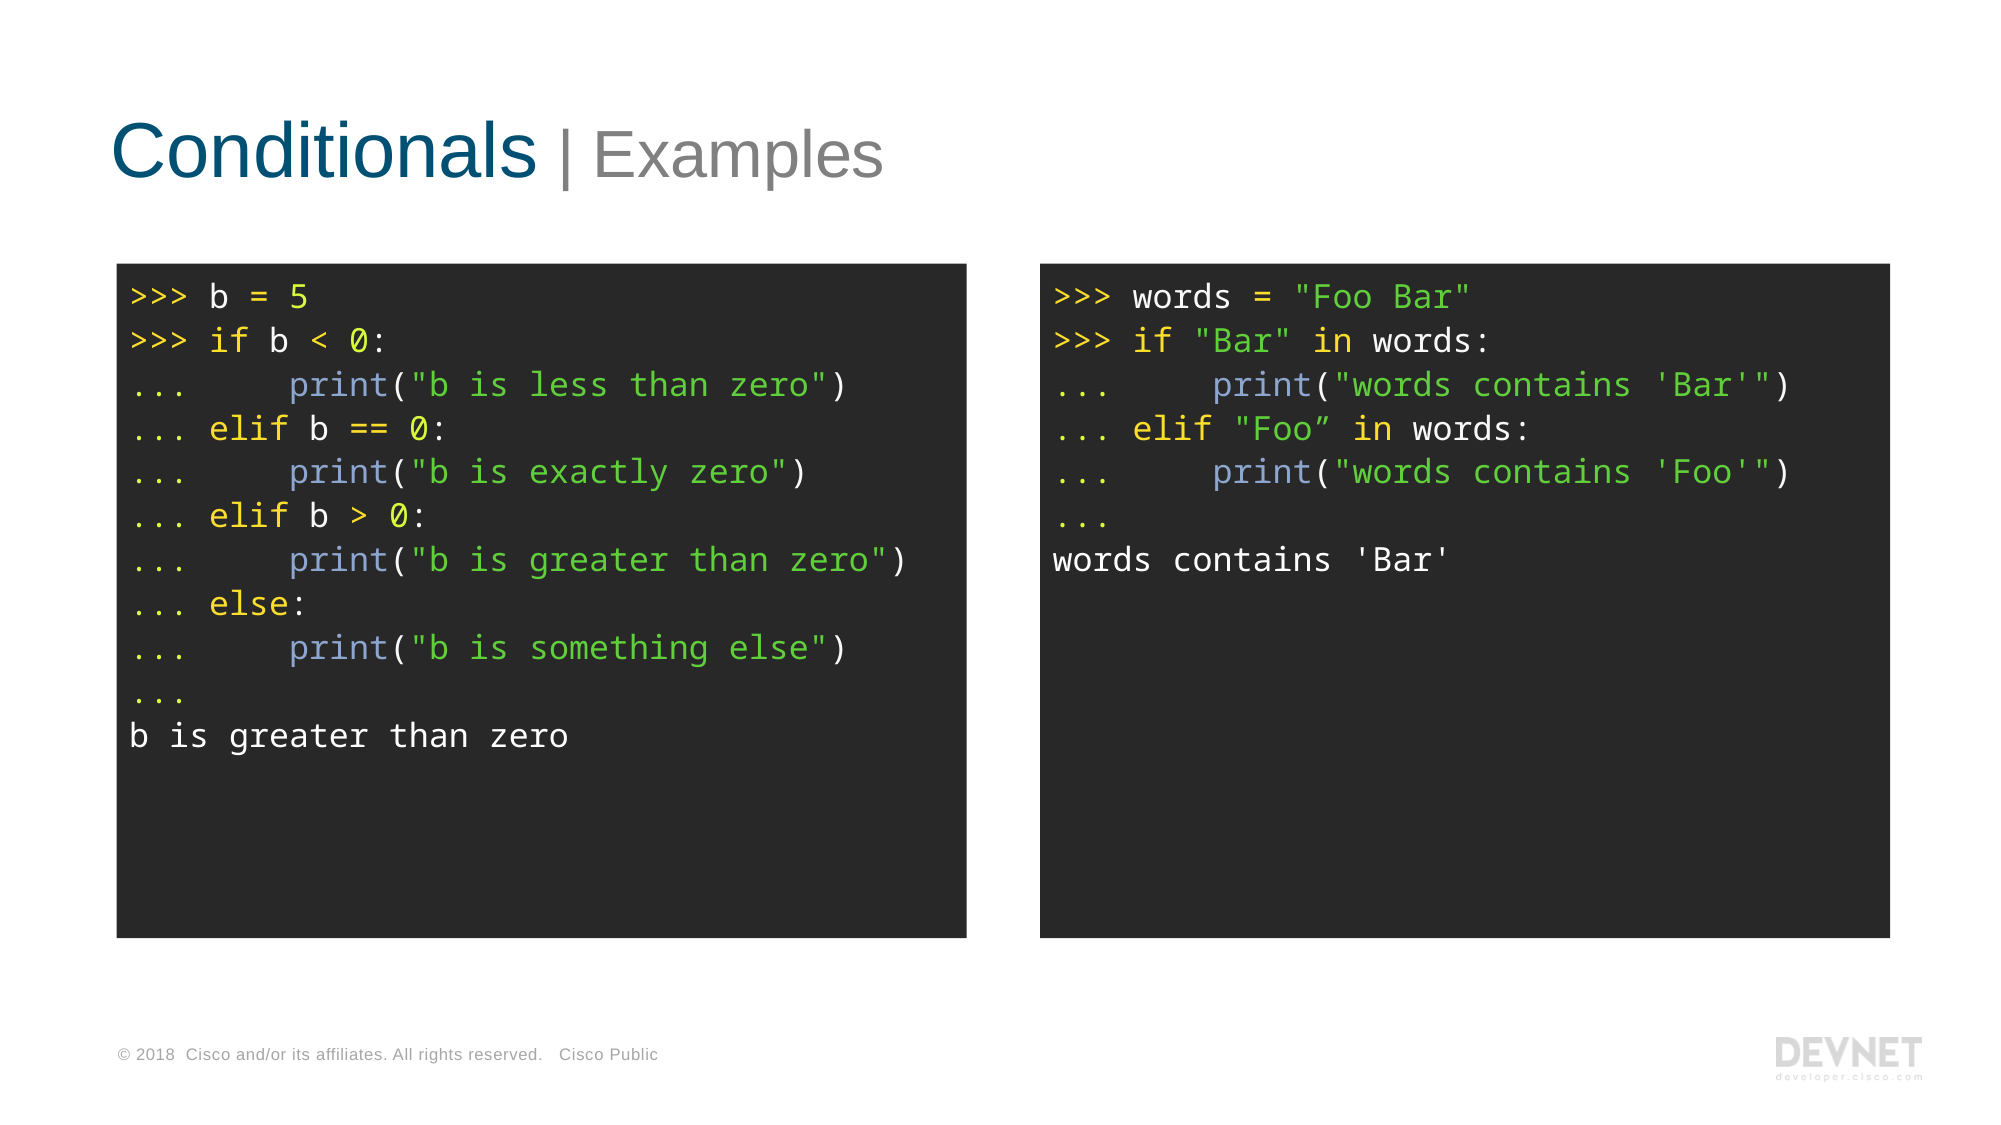

# Conditionals | Examples
>>> b = 5
>>> if b < 0:
...     print("b is less than zero")
... elif b == 0:
...     print("b is exactly zero")
... elif b > 0:
...     print("b is greater than zero")
... else:
...     print("b is something else")
...
b is greater than zero

>>> words = "Foo Bar"
>>> if "Bar" in words:
...     print("words contains 'Bar'")
... elif "Foo” in words:
...     print("words contains 'Foo'")
...
words contains 'Bar'